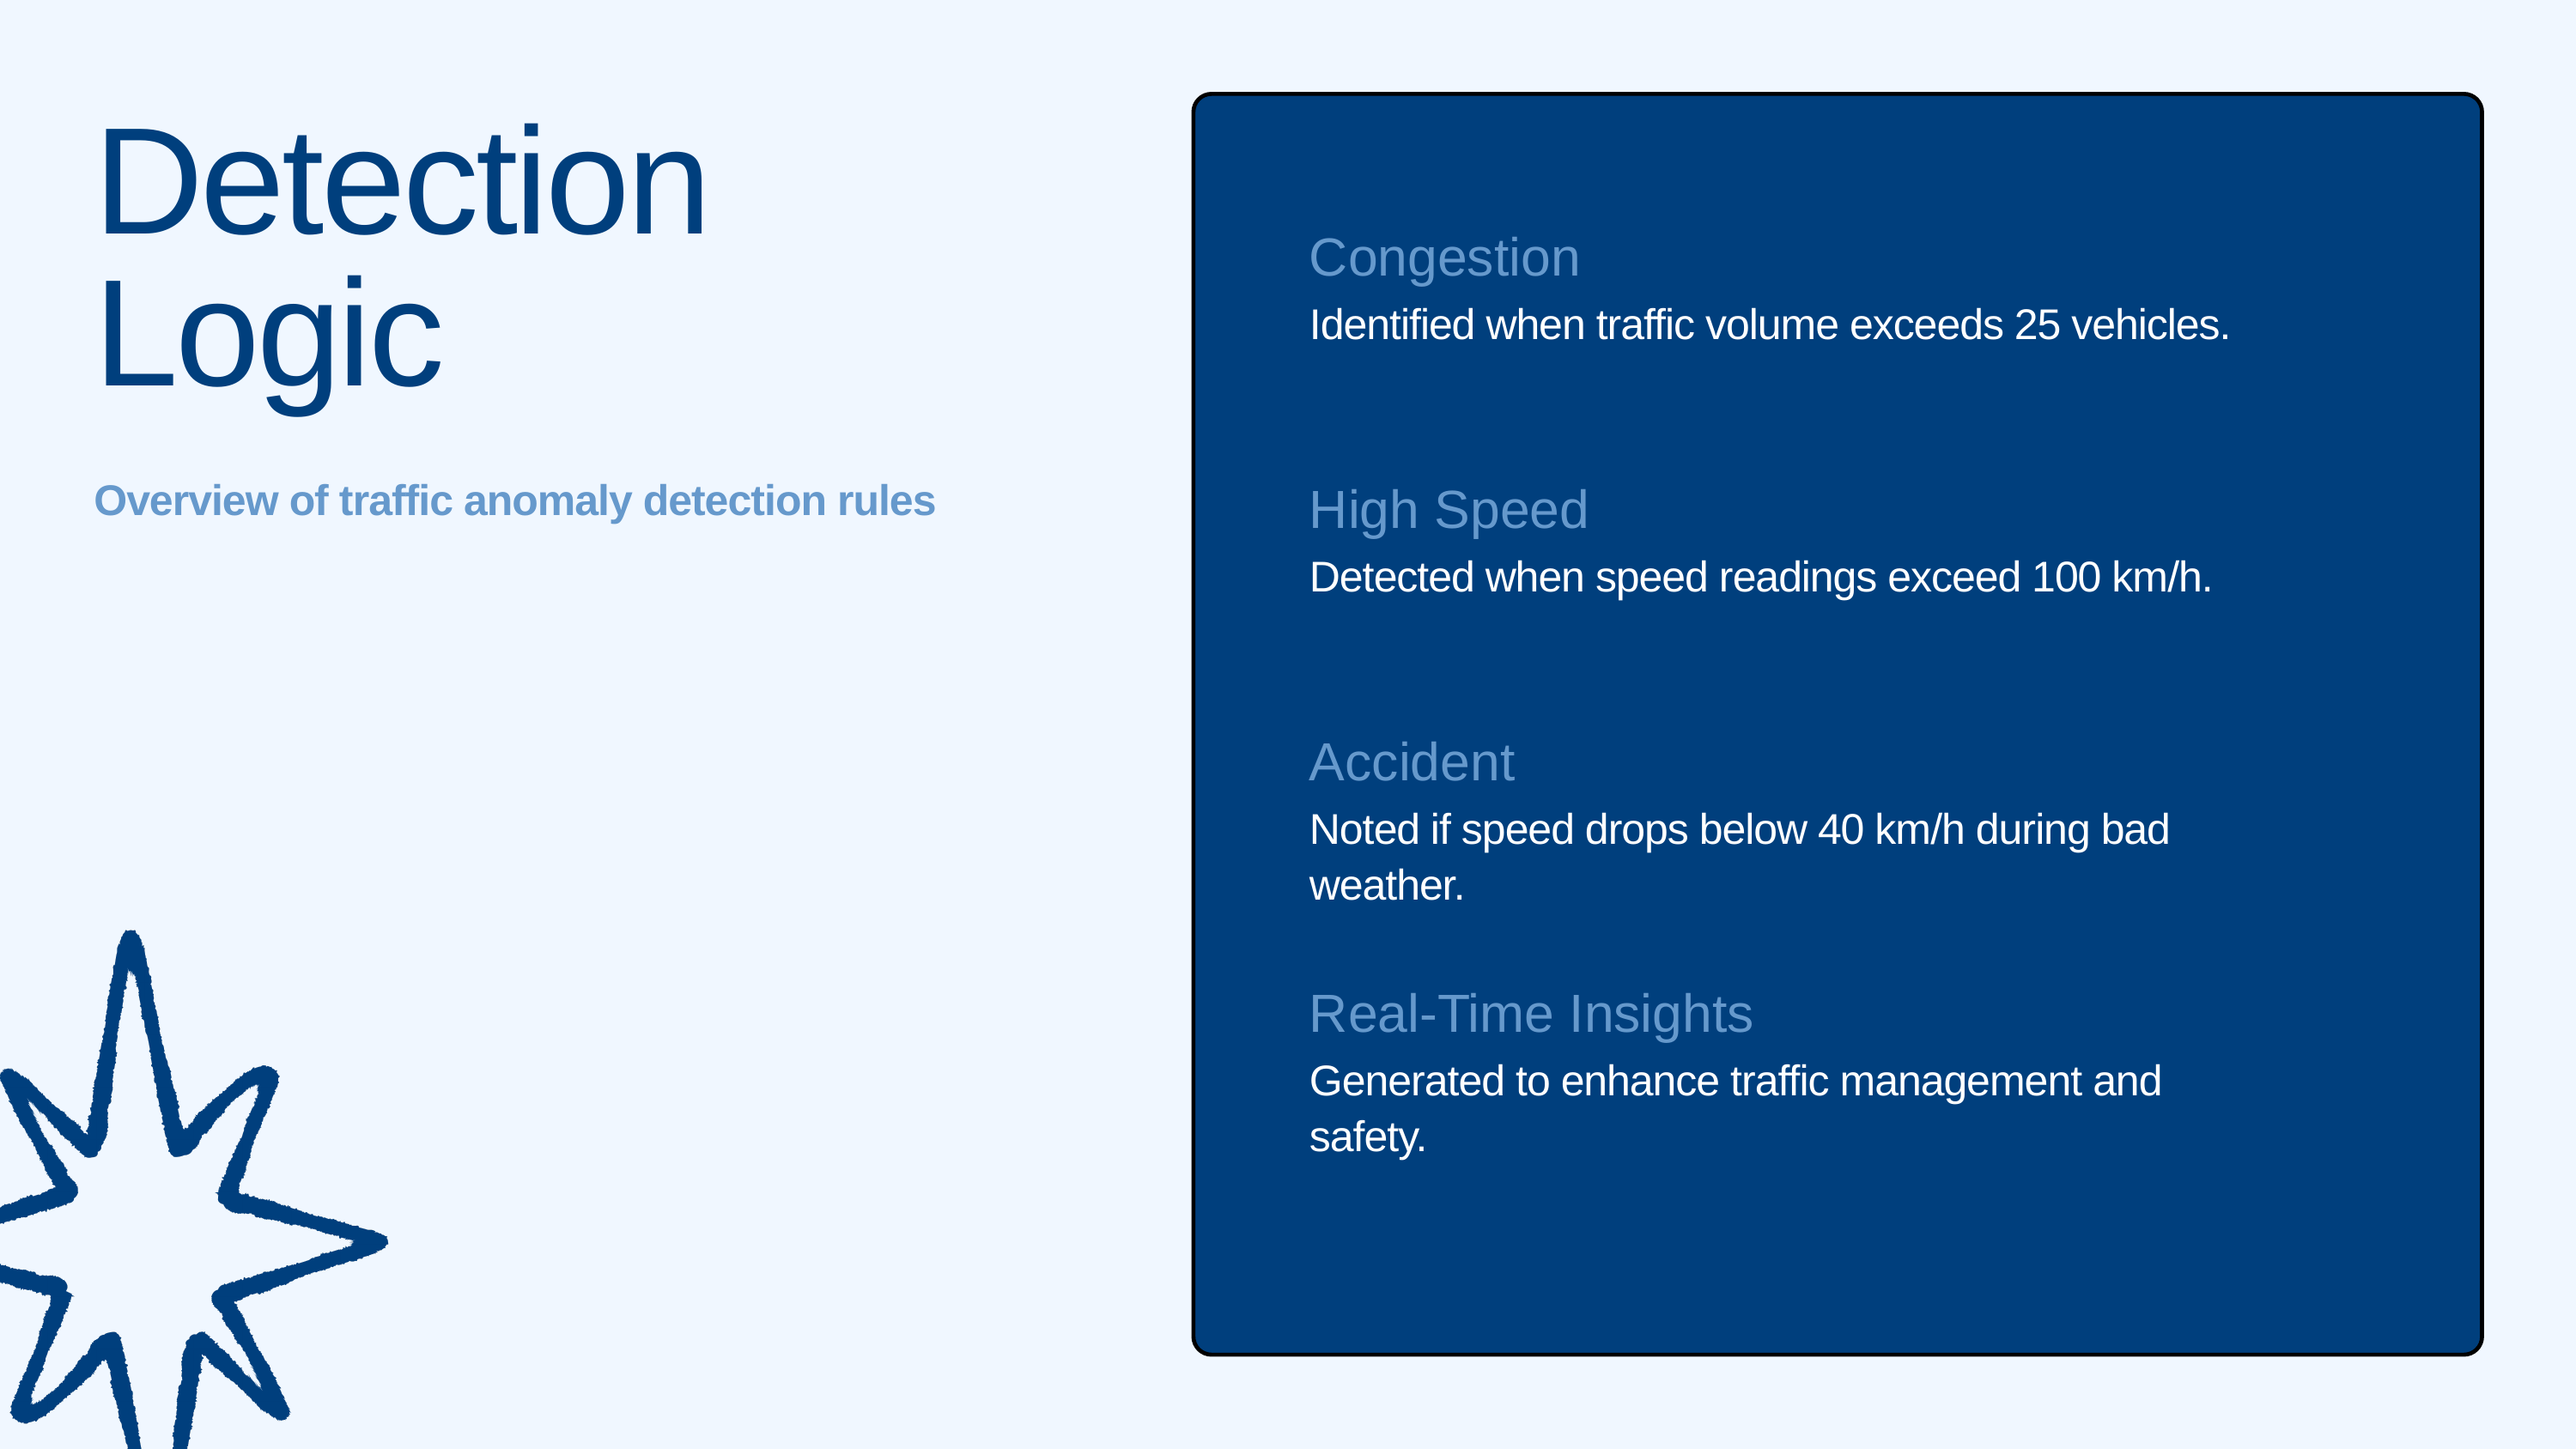

Detection Logic
Overview of traffic anomaly detection rules

Congestion
Identified when traffic volume exceeds 25 vehicles.
High Speed
Detected when speed readings exceed 100 km/h.
Accident
Noted if speed drops below 40 km/h during bad weather.

Real-Time Insights
Generated to enhance traffic management and safety.